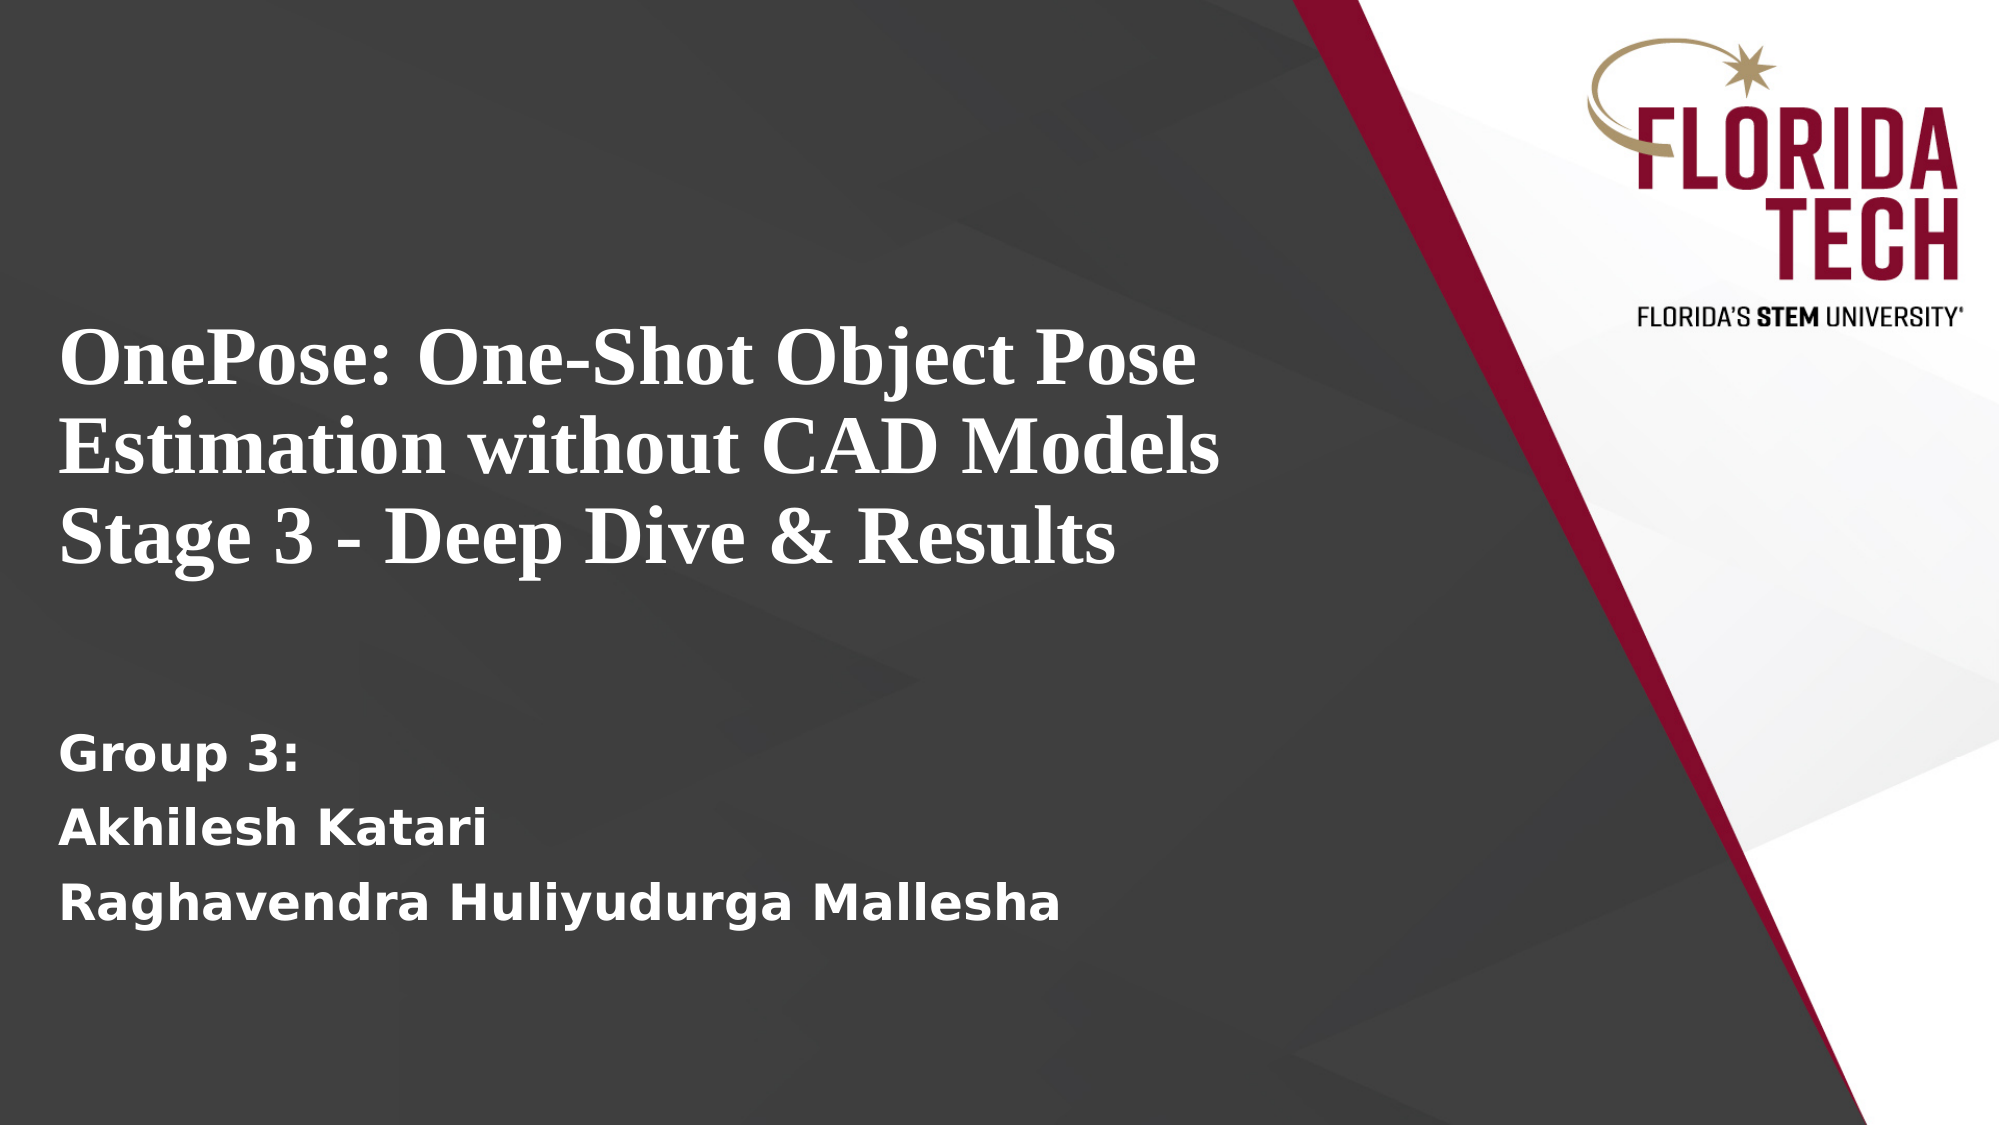

# OnePose: One-Shot Object Pose Estimation without CAD Models Stage 3 - Deep Dive & Results
Group 3:
Akhilesh Katari
Raghavendra Huliyudurga Mallesha